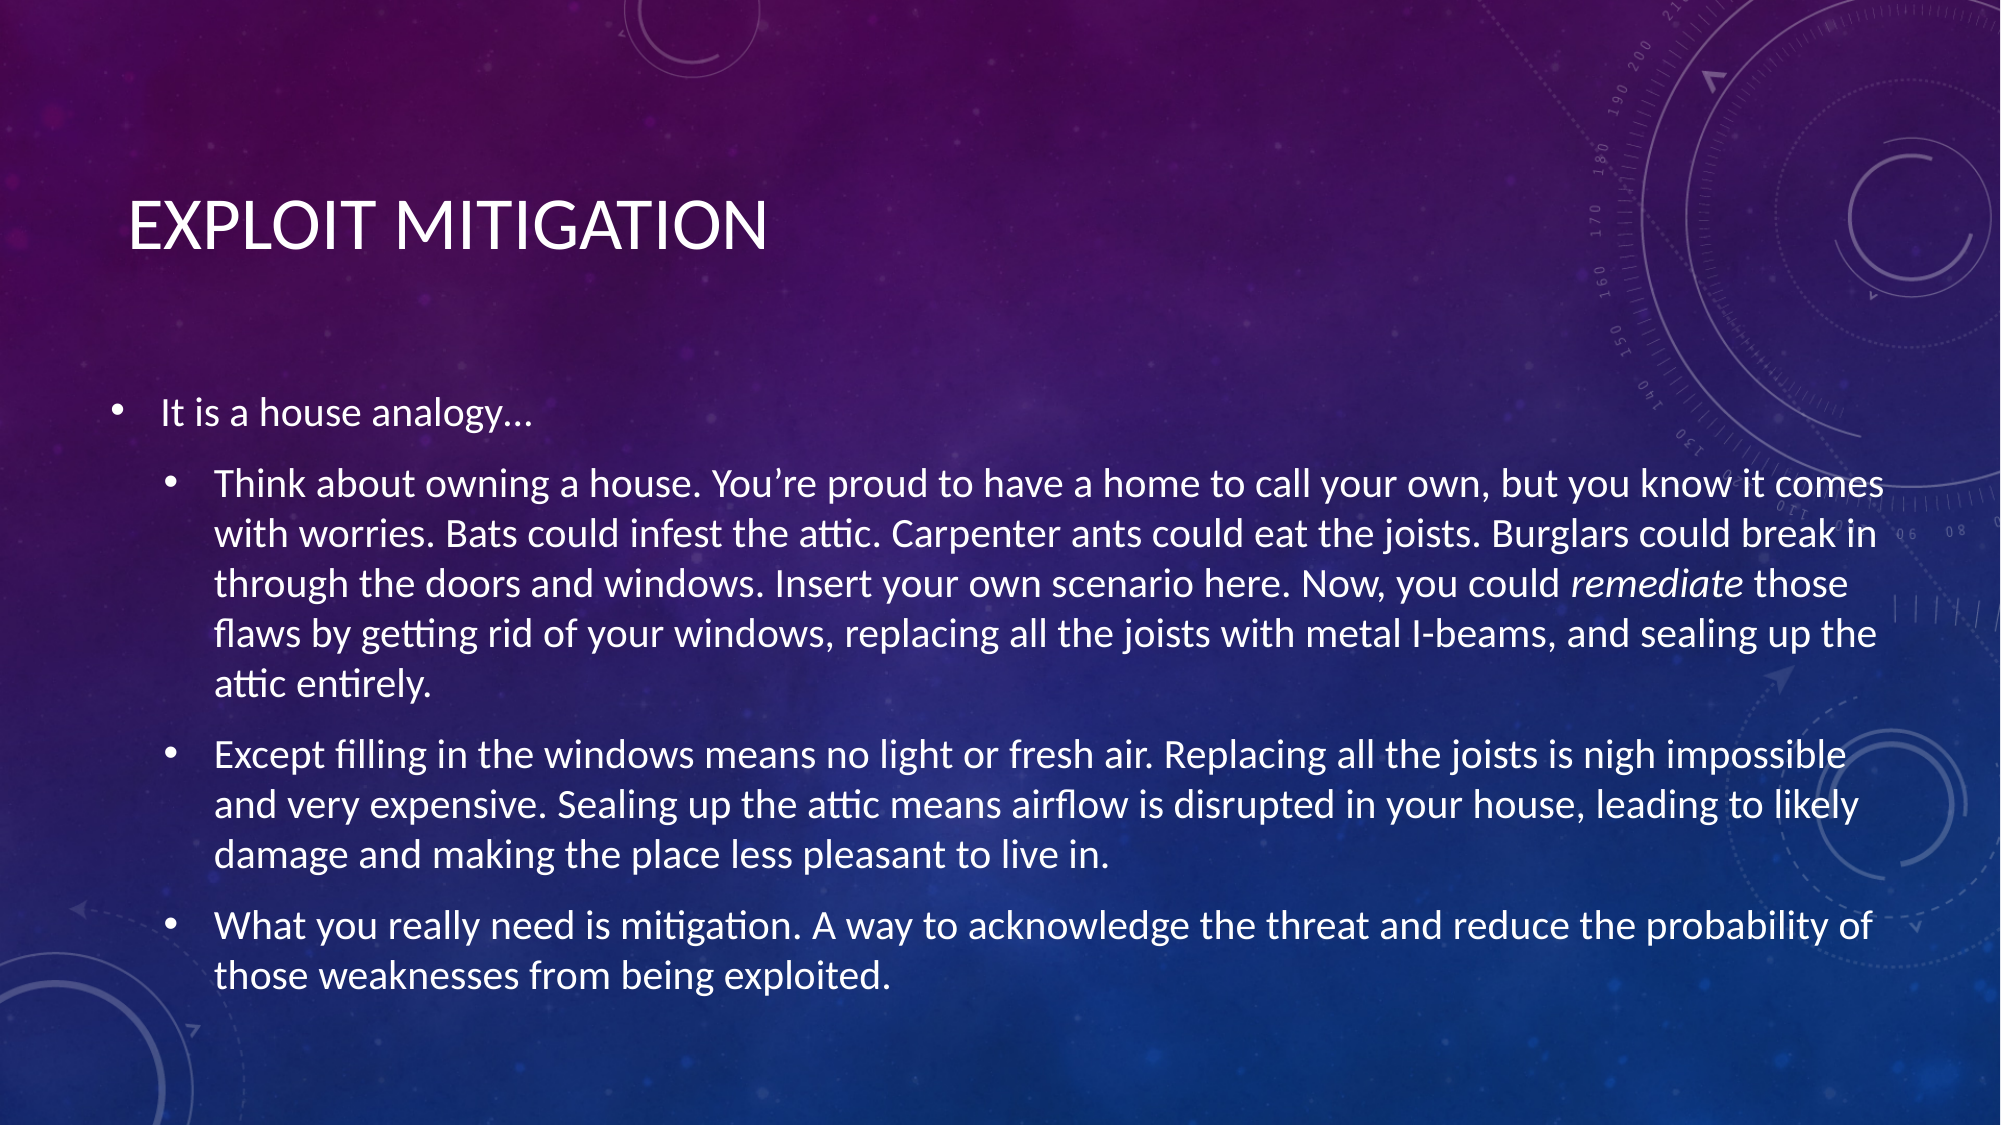

# Exploit Mitigation
It is a house analogy…
Think about owning a house. You’re proud to have a home to call your own, but you know it comes with worries. Bats could infest the attic. Carpenter ants could eat the joists. Burglars could break in through the doors and windows. Insert your own scenario here. Now, you could remediate those flaws by getting rid of your windows, replacing all the joists with metal I-beams, and sealing up the attic entirely.
Except filling in the windows means no light or fresh air. Replacing all the joists is nigh impossible and very expensive. Sealing up the attic means airflow is disrupted in your house, leading to likely damage and making the place less pleasant to live in.
What you really need is mitigation. A way to acknowledge the threat and reduce the probability of those weaknesses from being exploited.